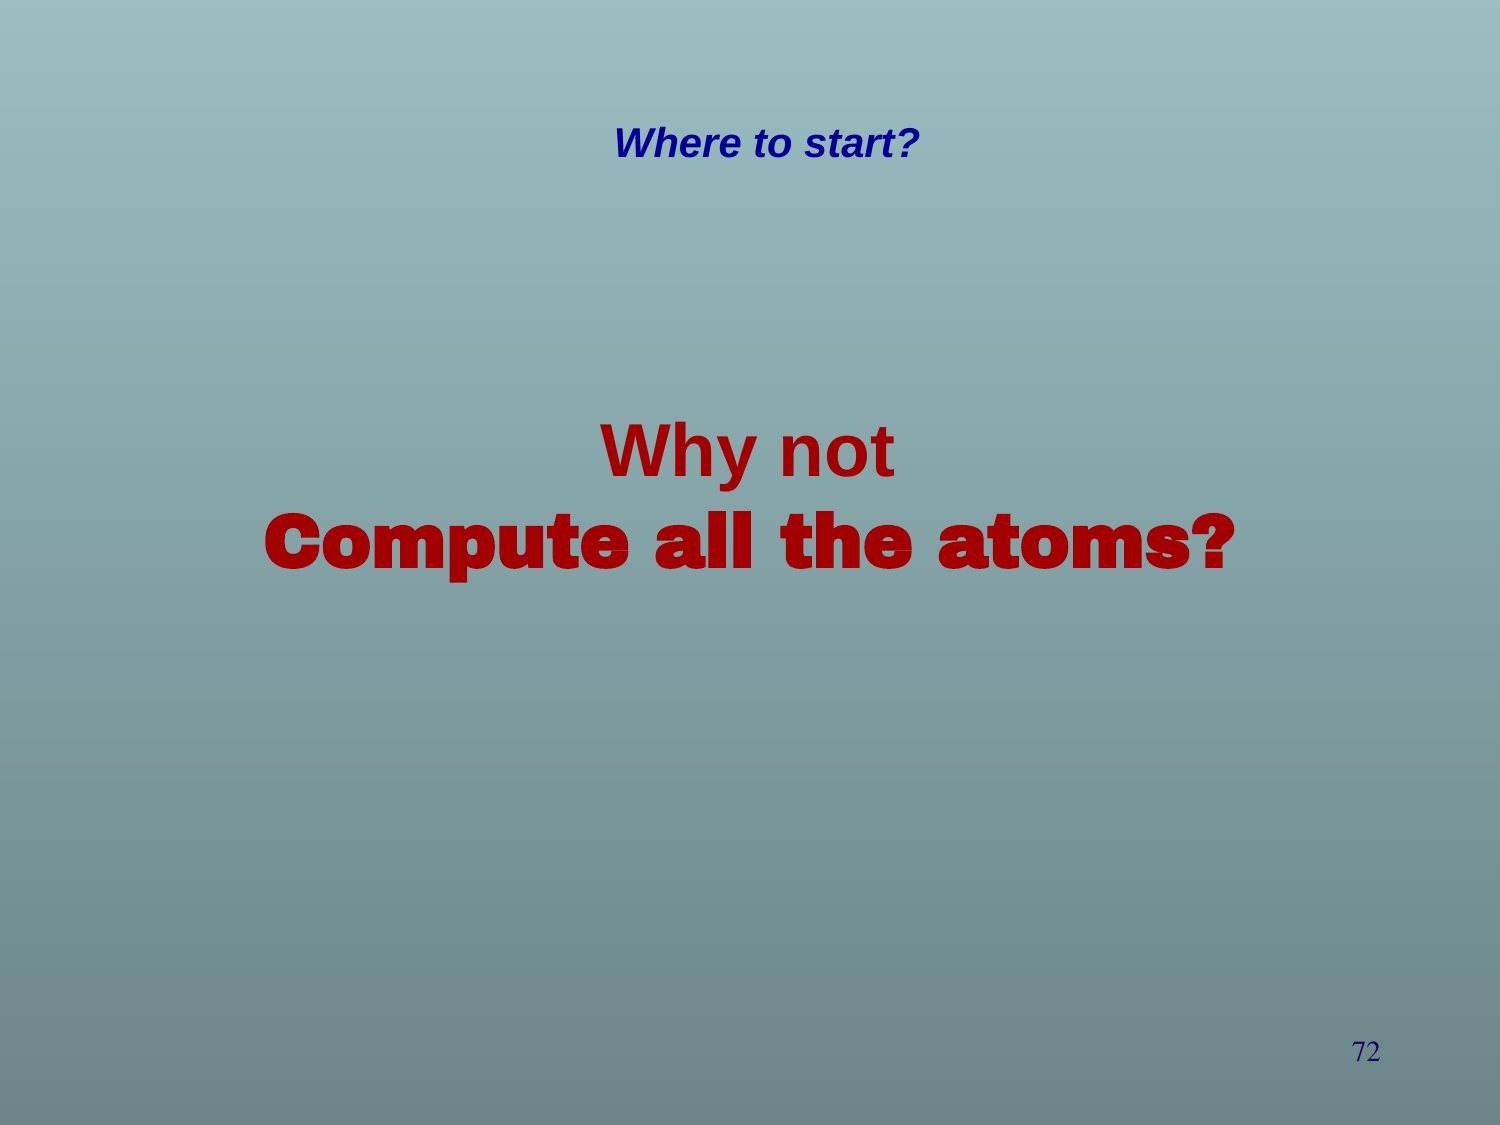

Where to start?
Why not
Compute all the atoms?
72